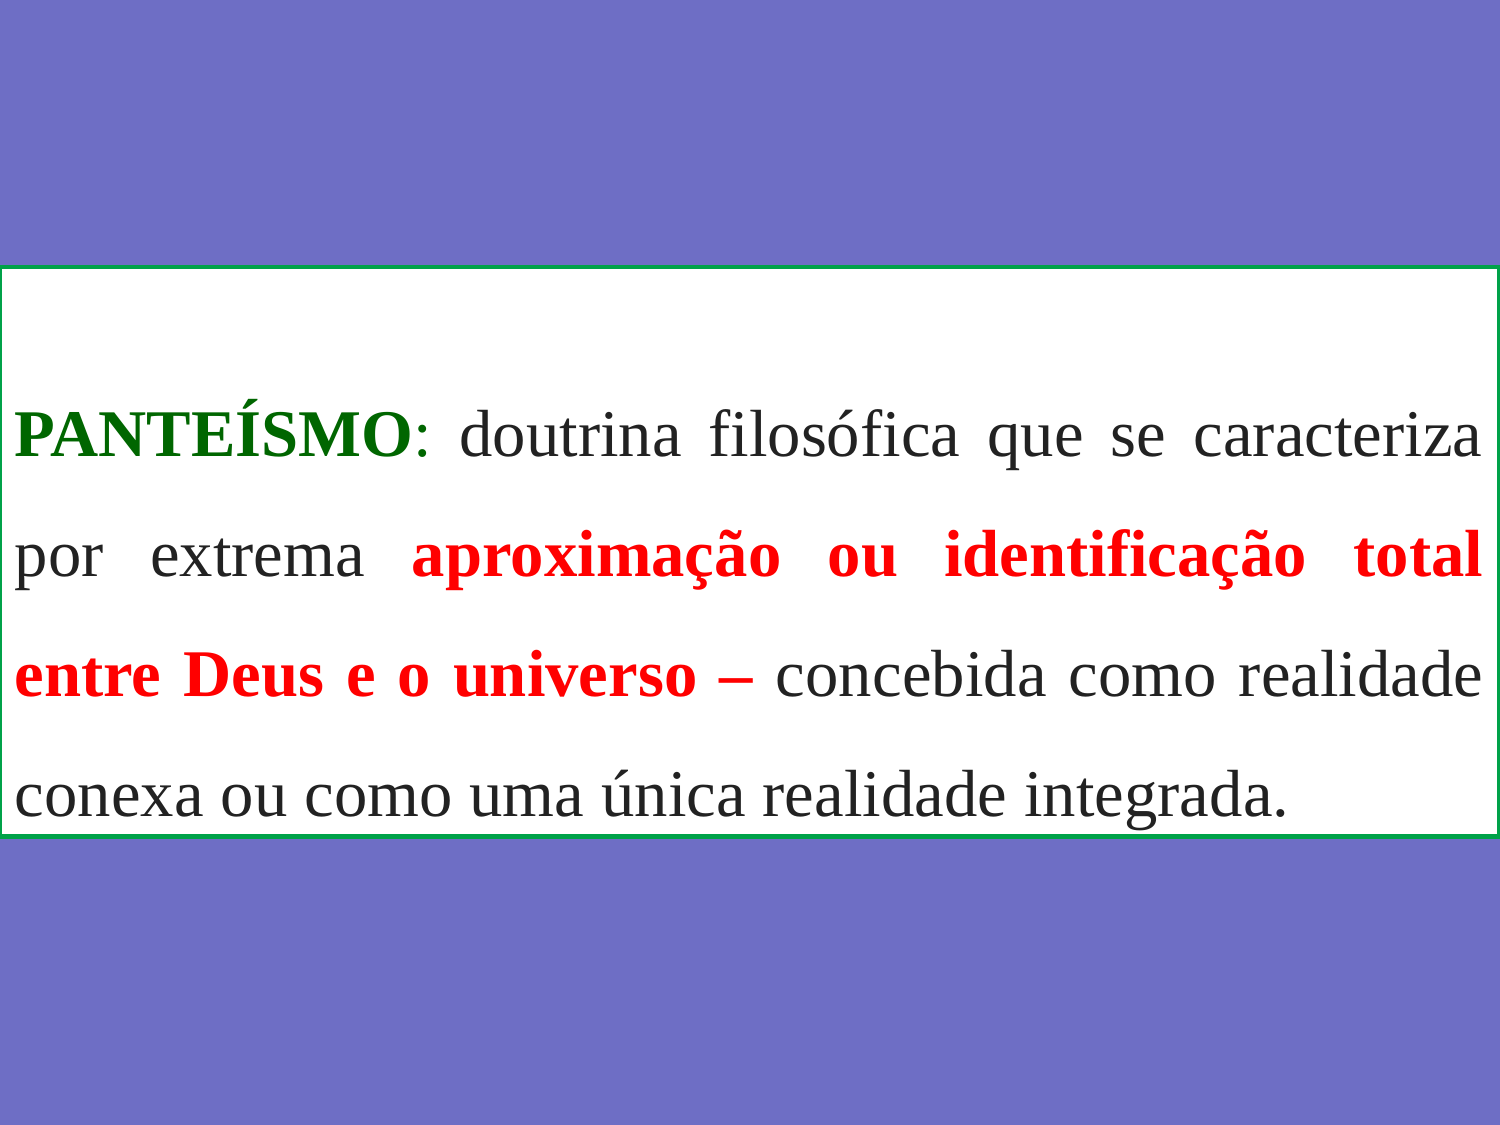

PANTEÍSMO: doutrina filosófica que se caracteriza por extrema aproximação ou identificação total entre Deus e o universo – concebida como realidade conexa ou como uma única realidade integrada.